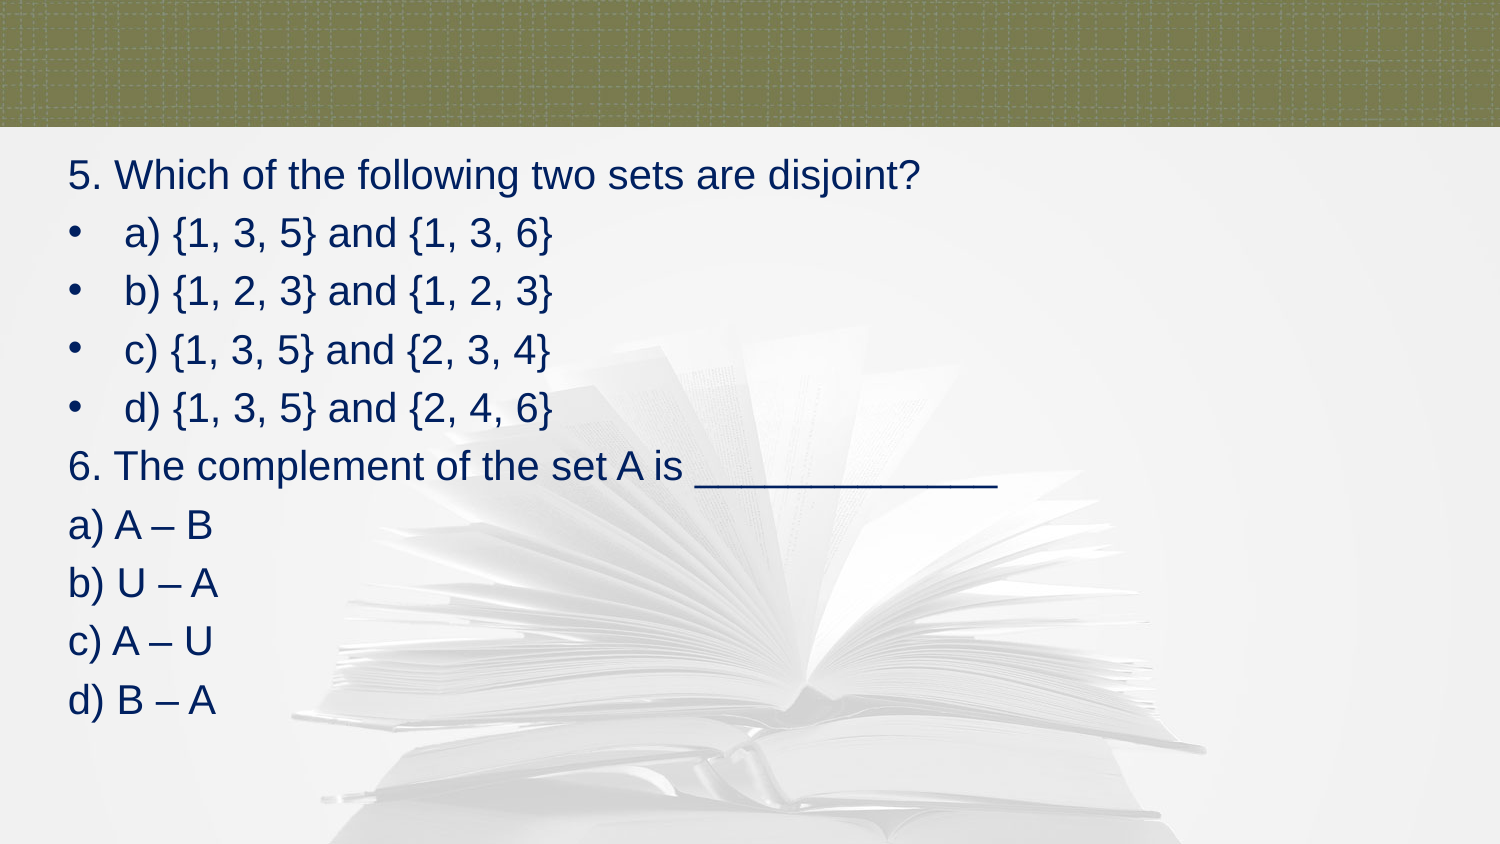

5. Which of the following two sets are disjoint?
a) {1, 3, 5} and {1, 3, 6}
b) {1, 2, 3} and {1, 2, 3}
c) {1, 3, 5} and {2, 3, 4}
d) {1, 3, 5} and {2, 4, 6}
6. The complement of the set A is _____________
a) A – B
b) U – A
c) A – U
d) B – A